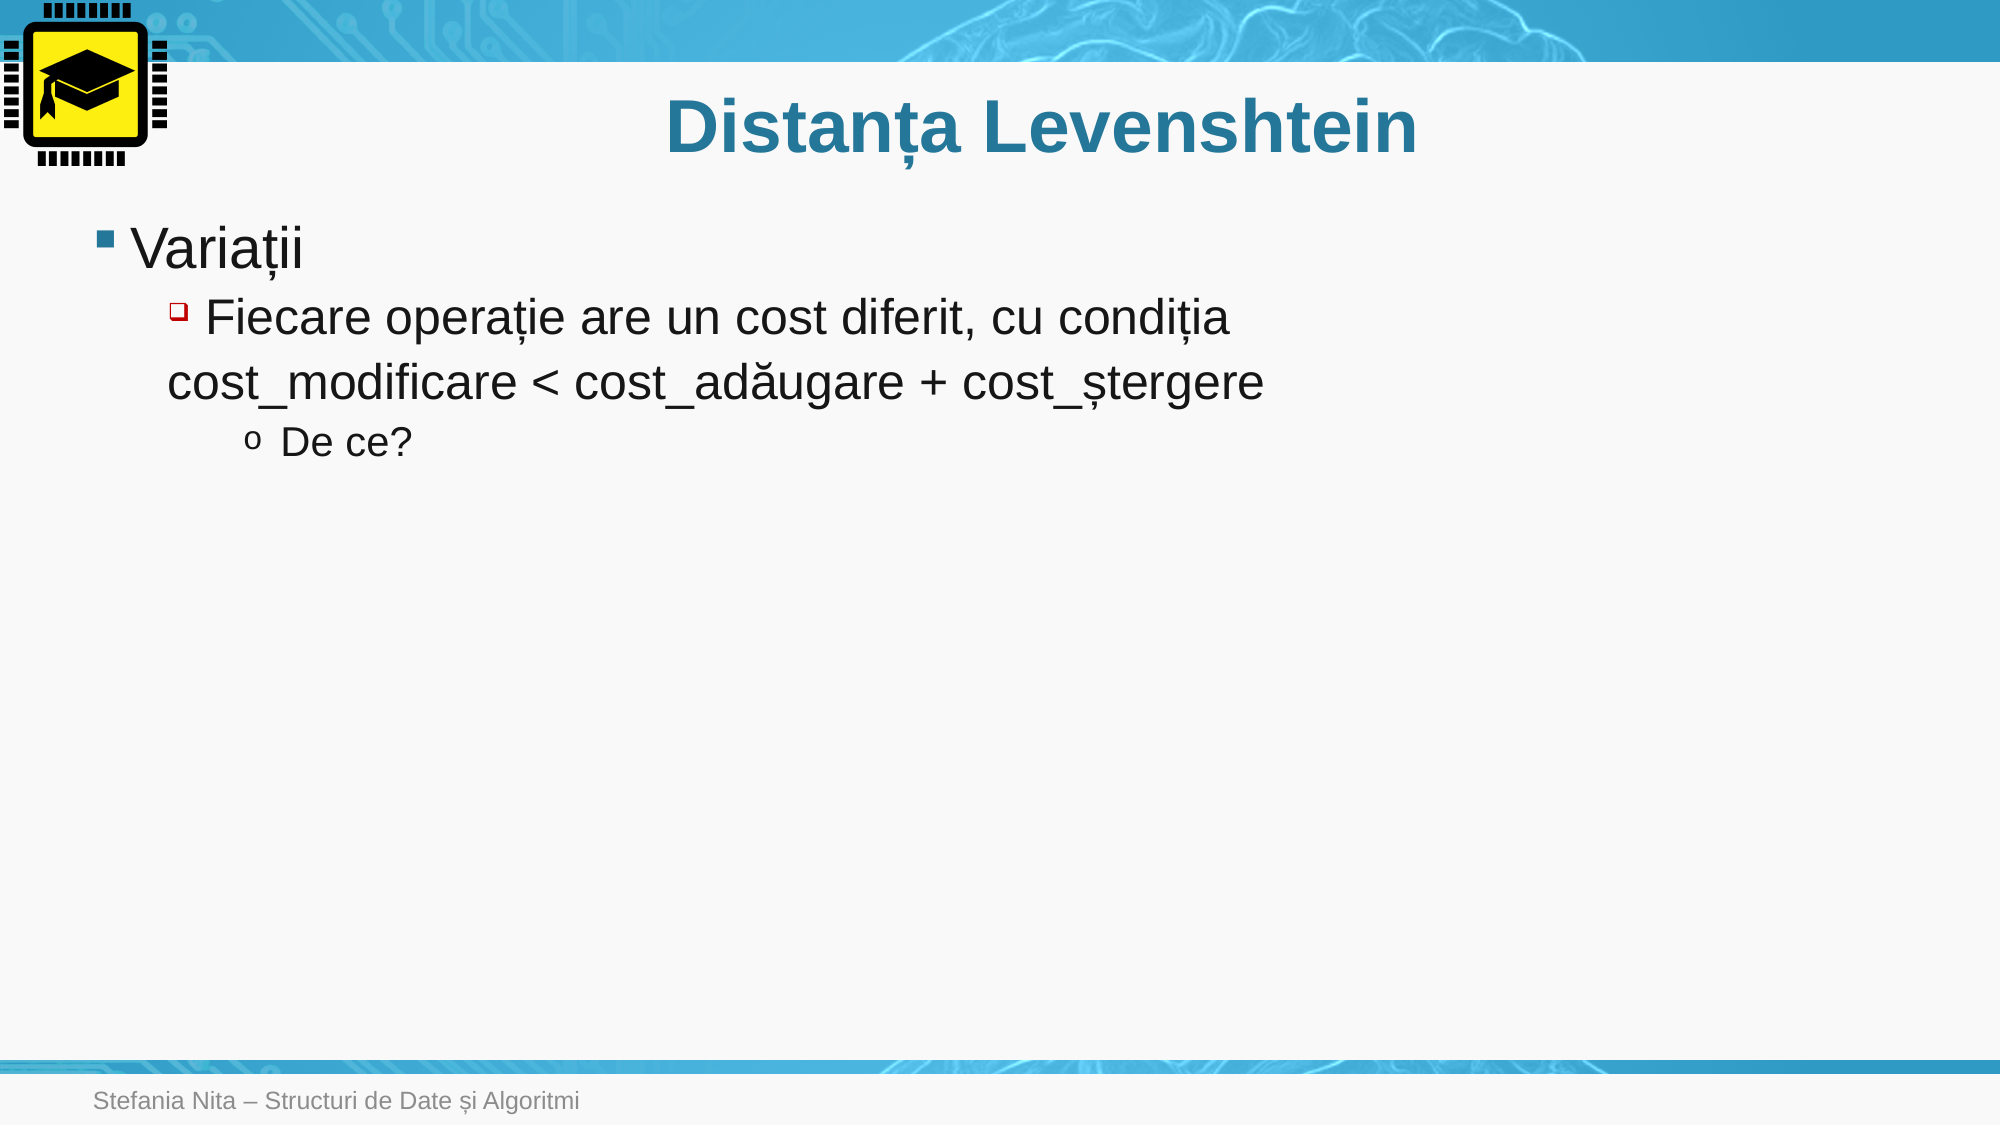

# Distanța Levenshtein
Variații
Fiecare operație are un cost diferit, cu condiția
cost_modificare < cost_adăugare + cost_ștergere
De ce?

Stefania Nita – Structuri de Date și Algoritmi